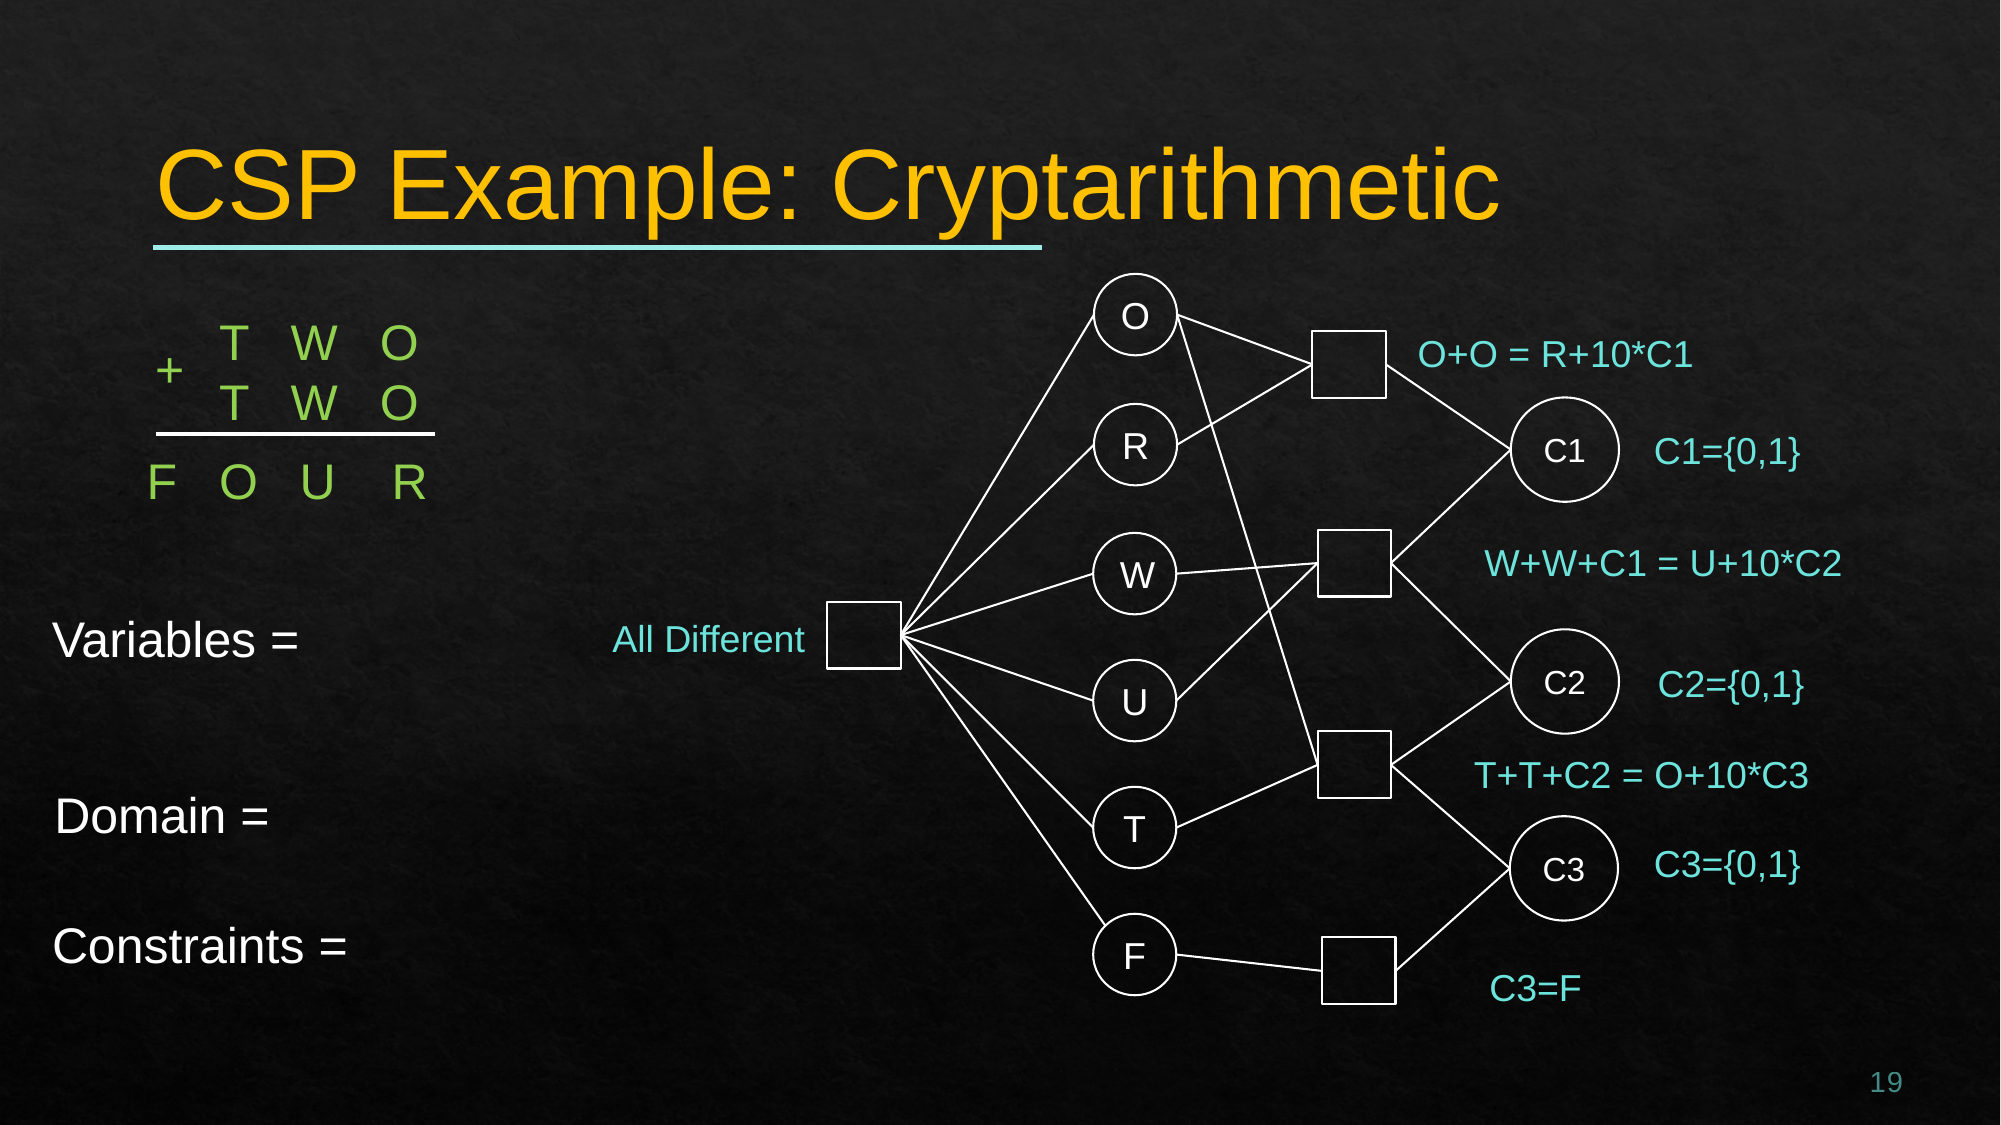

# CSP Example: Cryptarithmetic
O
T   W   O
T   W   O
O+O = R+10*C1
+

C1
R
C1={0,1}
F   O   U    R

W+W+C1 = U+10*C2
W
Variables =

All Different
C2
C2={0,1}
U

T+T+C2 = O+10*C3
Domain =
T
C3
C3={0,1}
Constraints =
F

C3=F
19